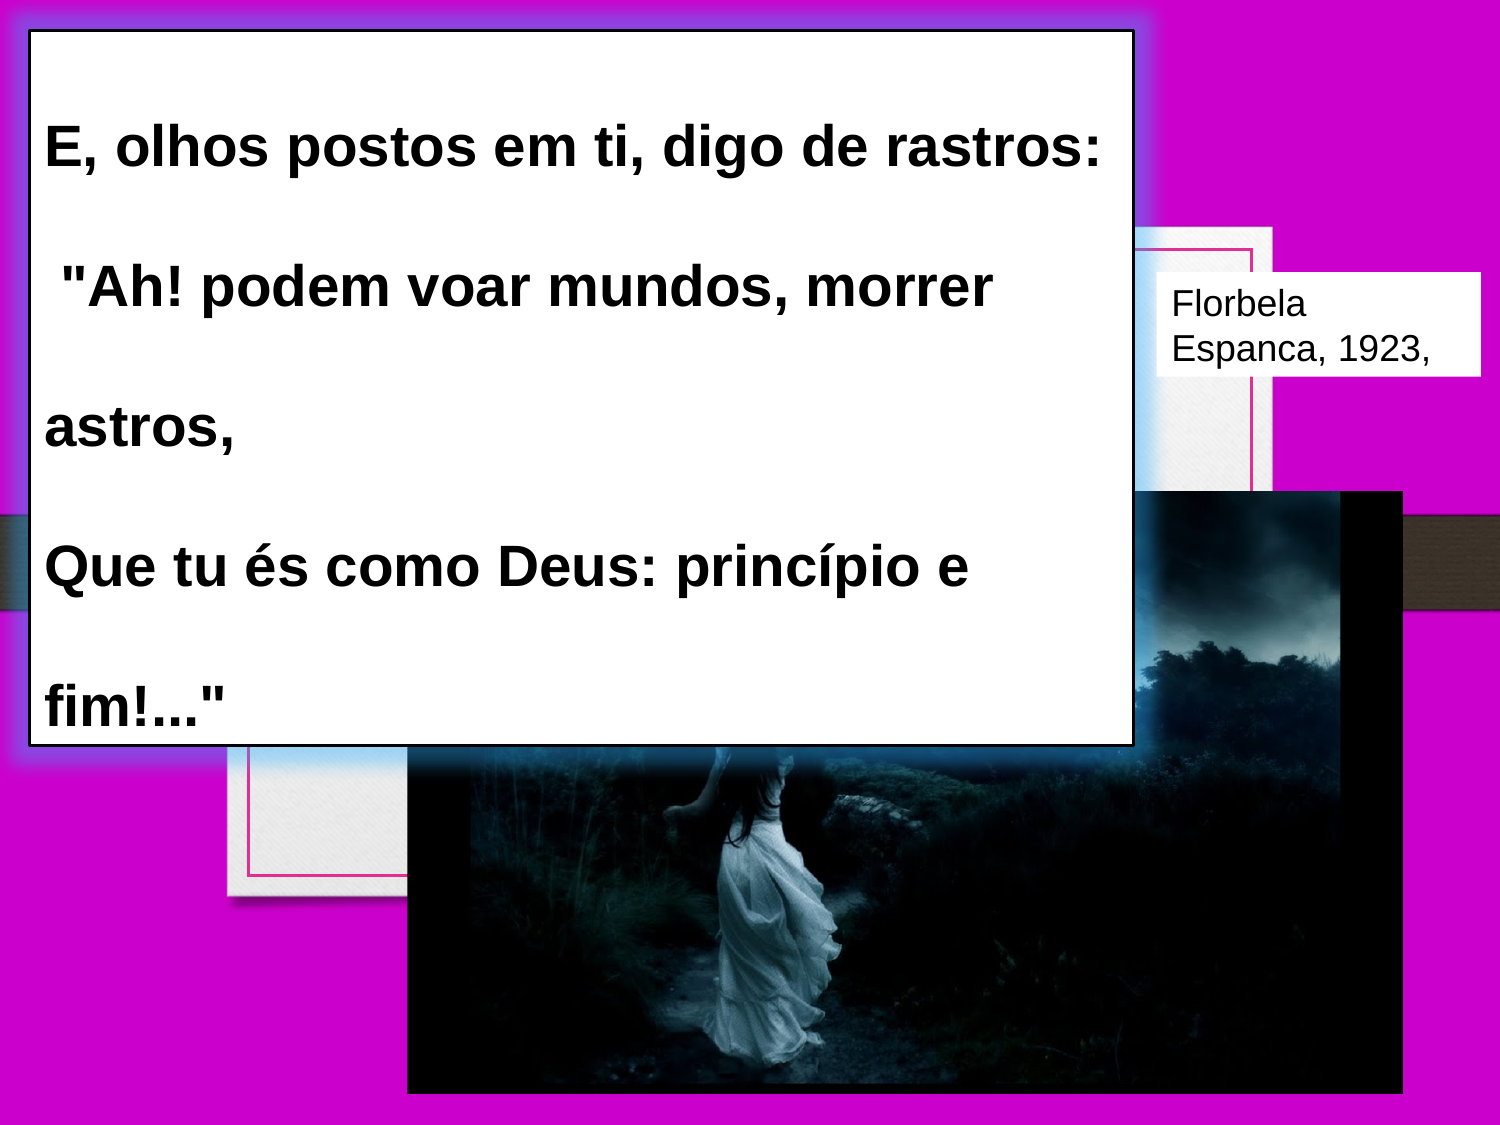

E, olhos postos em ti, digo de rastros:
 "Ah! podem voar mundos, morrer astros,
Que tu és como Deus: princípio e fim!..."
Florbela Espanca, 1923,